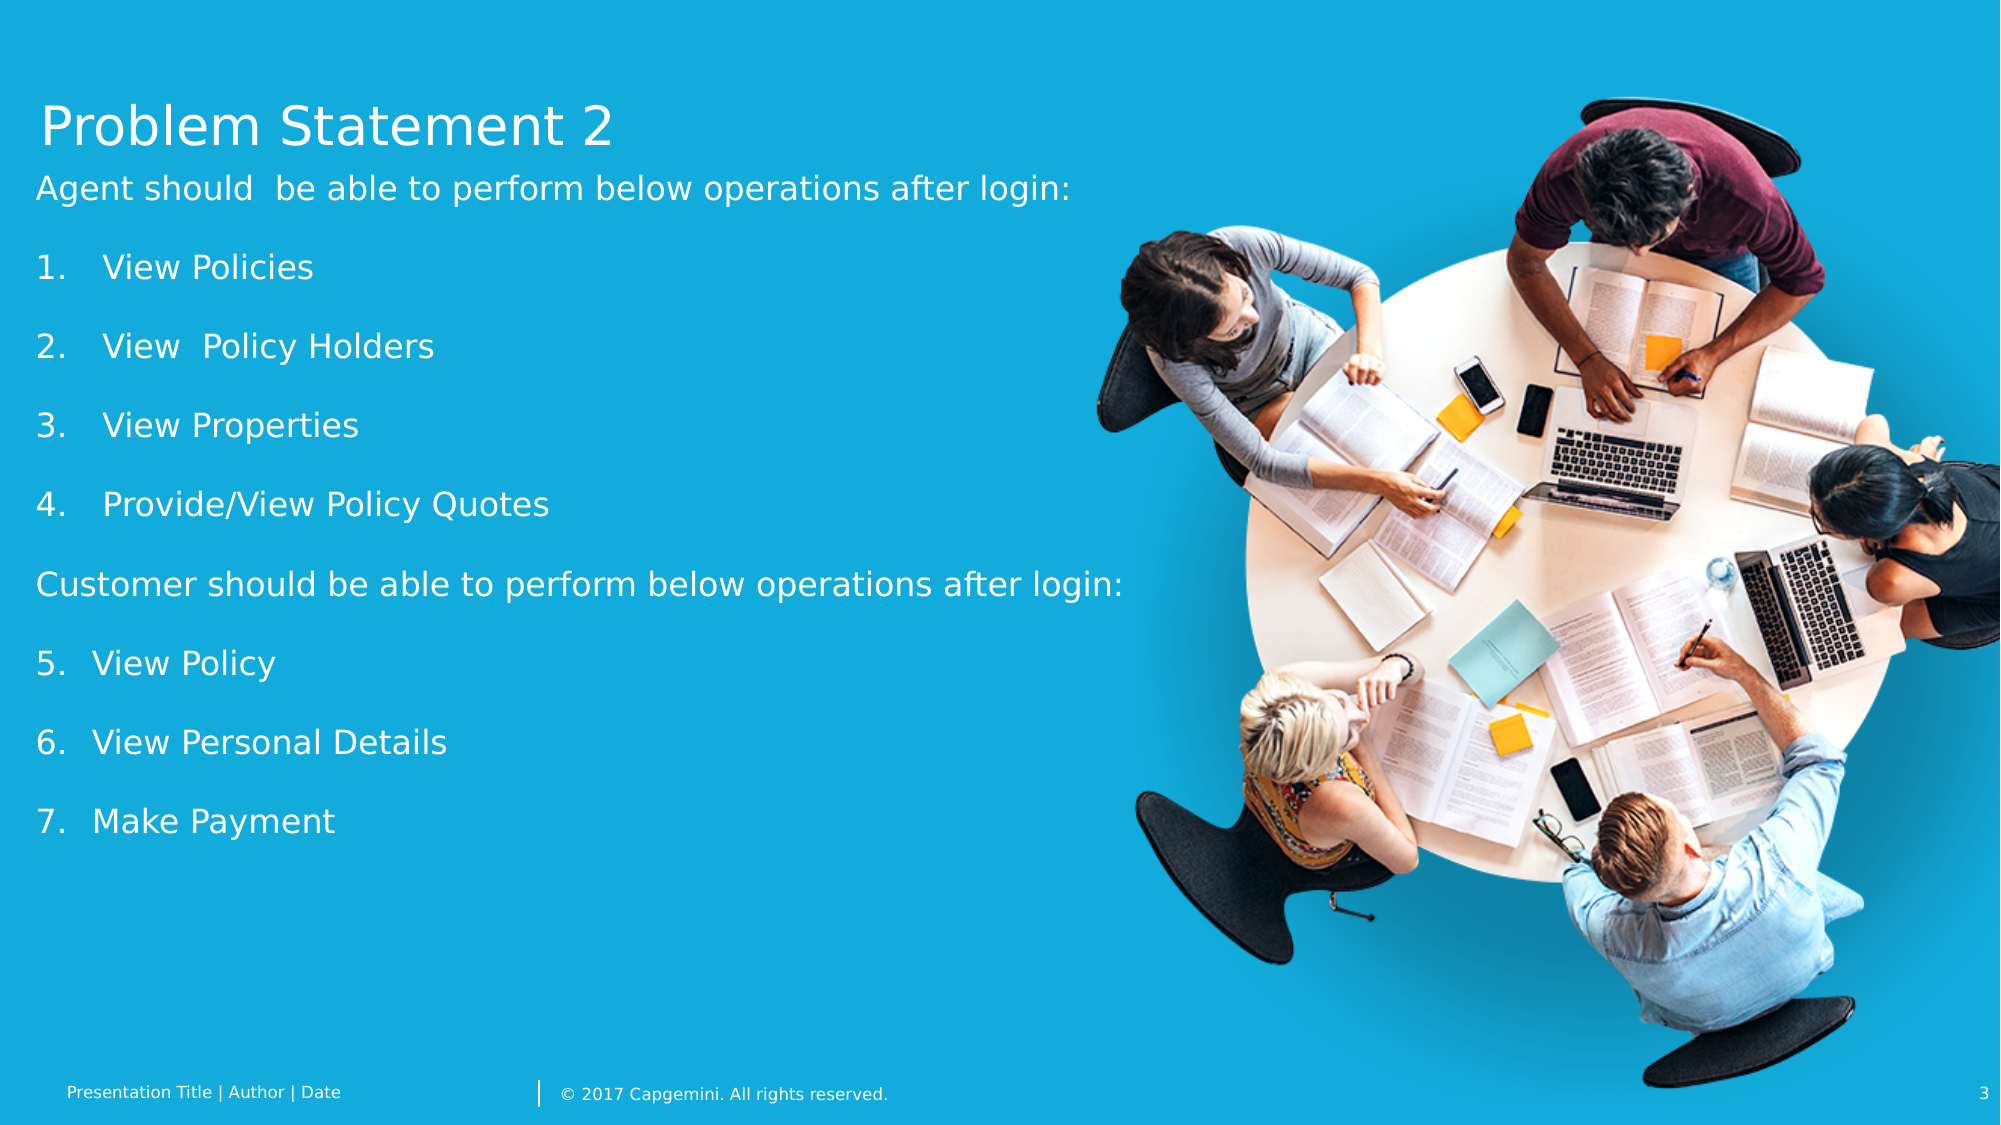

# Problem Statement 2
Agent should  be able to perform below operations after login:
 View Policies
 View  Policy Holders
 View Properties
 Provide/View Policy Quotes
Customer should be able to perform below operations after login:
View Policy
View Personal Details
Make Payment